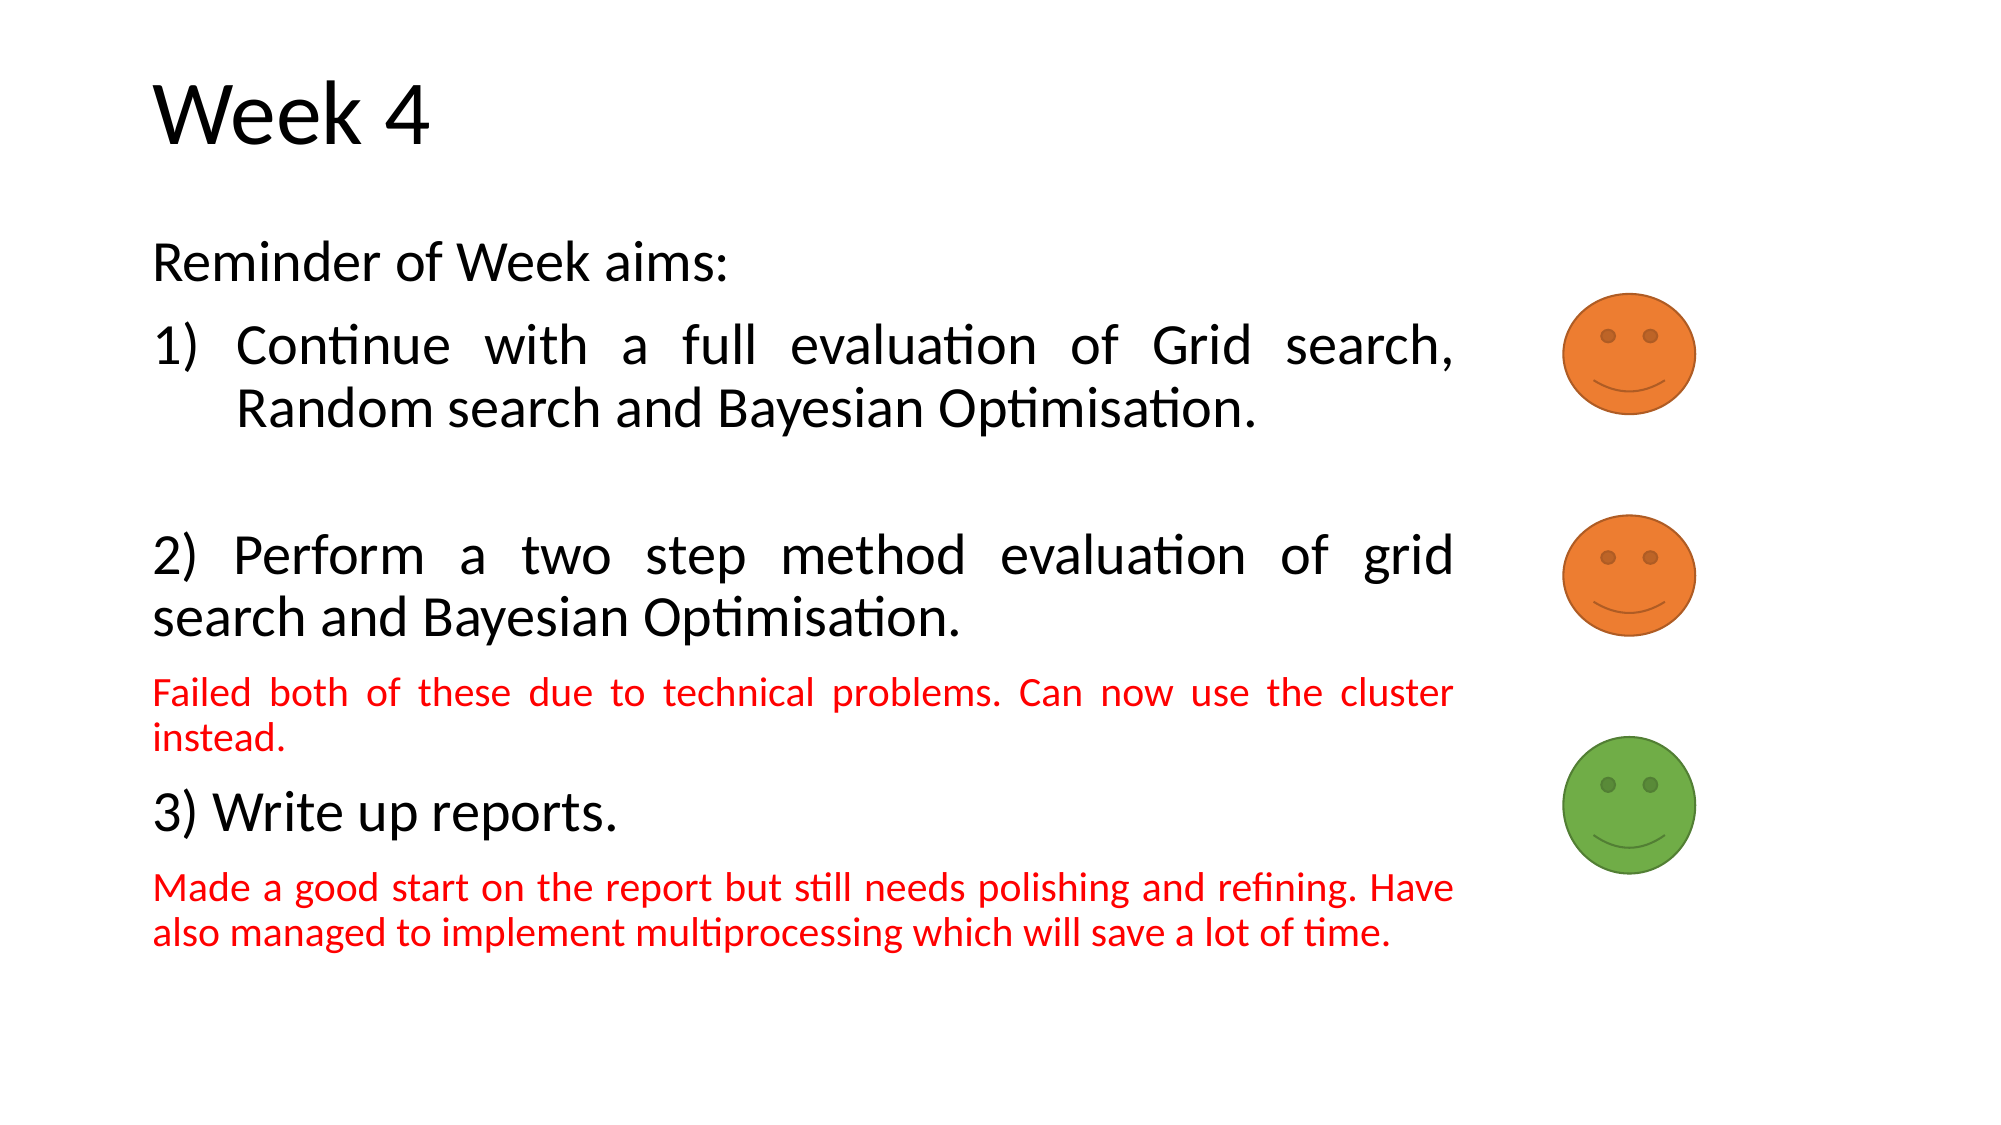

# Week 4
Reminder of Week aims:
Continue with a full evaluation of Grid search, Random search and Bayesian Optimisation.
2) Perform a two step method evaluation of grid search and Bayesian Optimisation.
Failed both of these due to technical problems. Can now use the cluster instead.
3) Write up reports.
Made a good start on the report but still needs polishing and refining. Have also managed to implement multiprocessing which will save a lot of time.